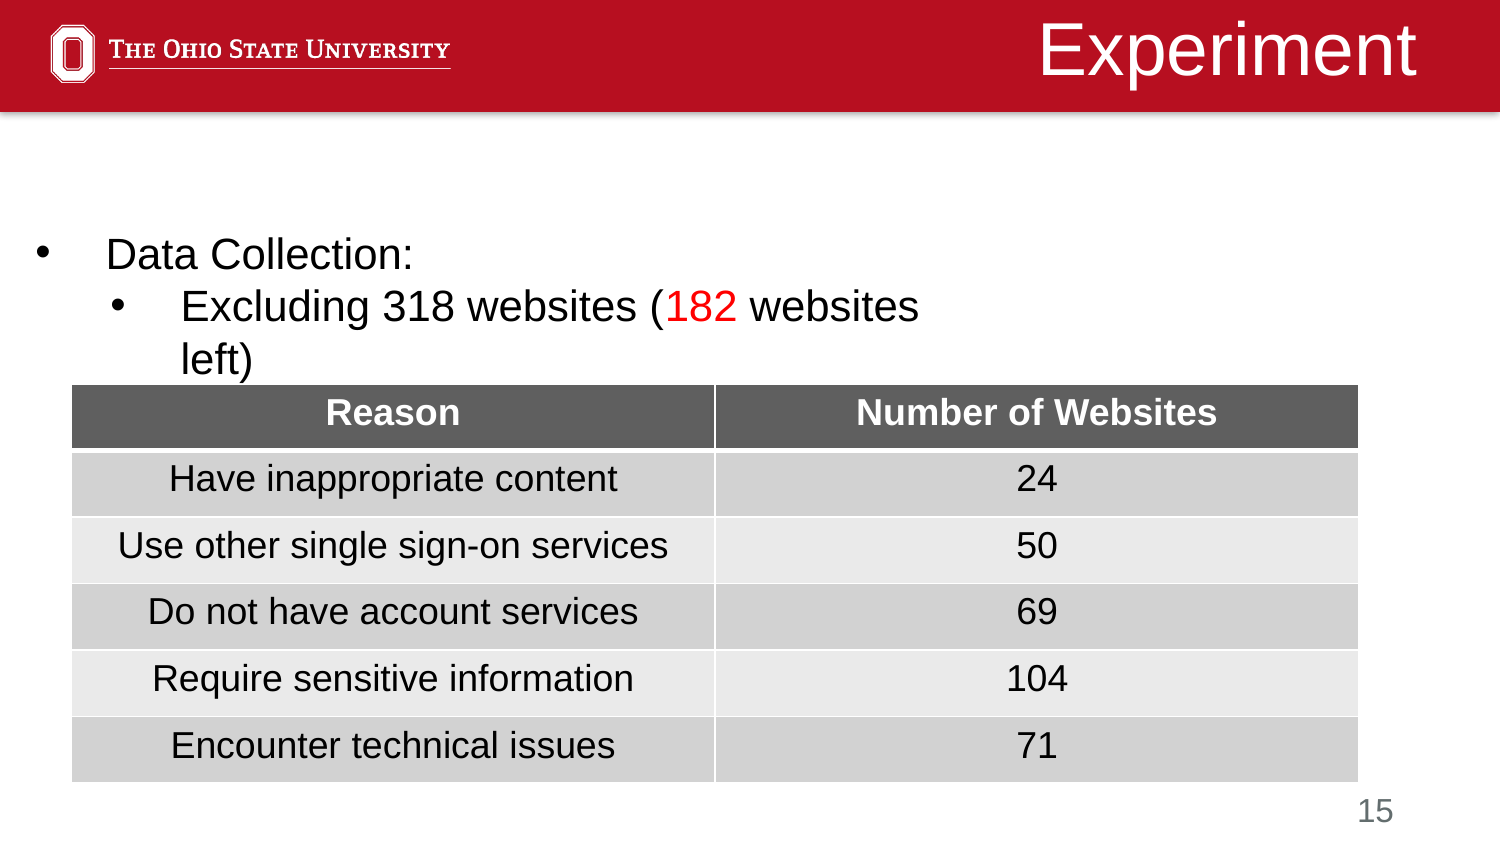

Experiment
Data Collection:
Excluding 318 websites (182 websites left)

| Reason | Number of Websites |
| --- | --- |
| Have inappropriate content | 24 |
| Use other single sign-on services | 50 |
| Do not have account services | 69 |
| Require sensitive information | 104 |
| Encounter technical issues | 71 |